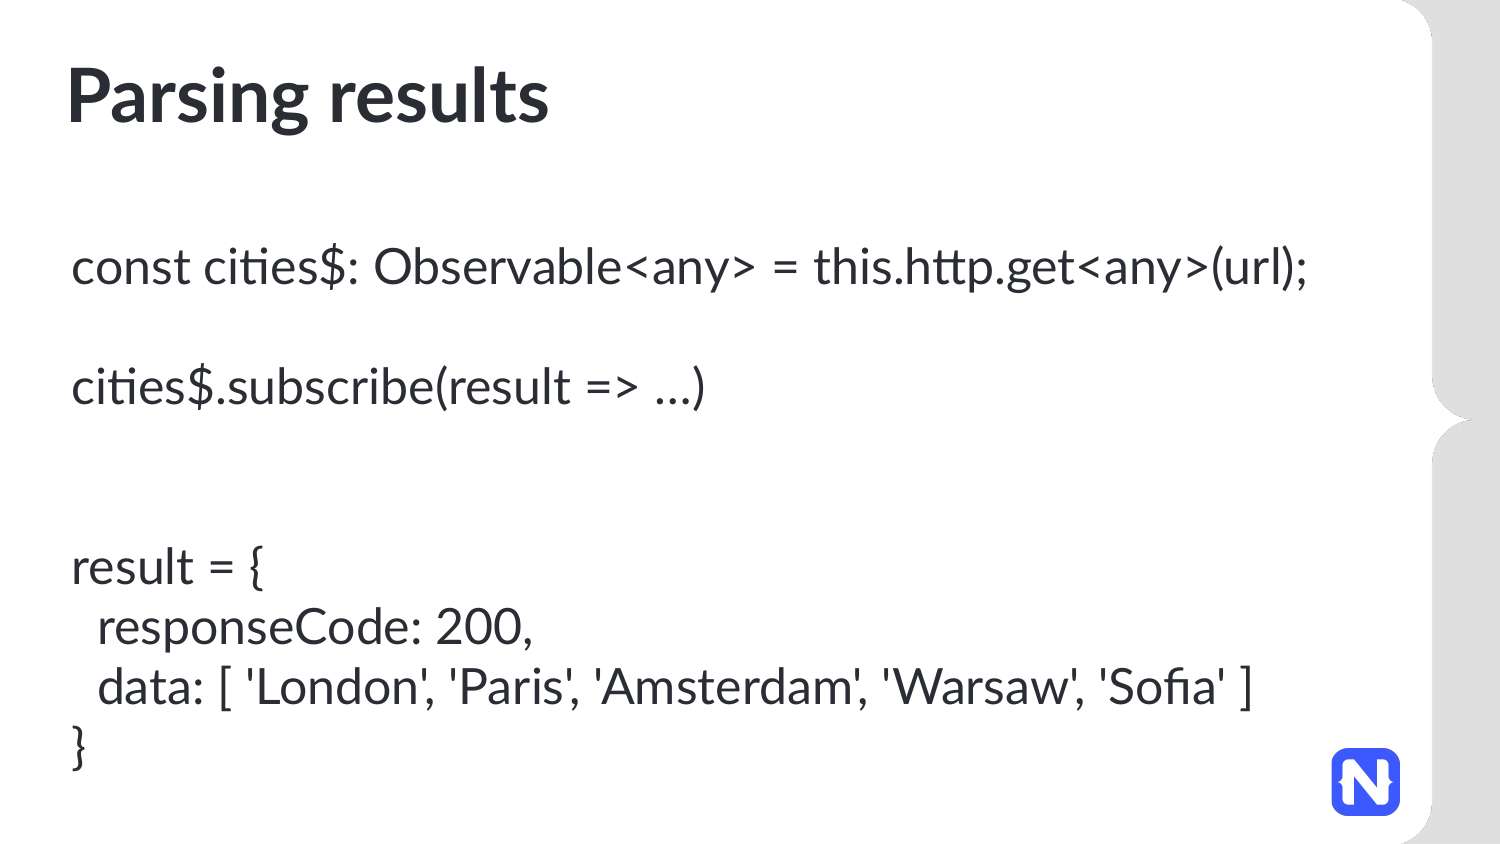

# Parsing results
const cities$: Observable<any> = this.http.get<any>(url);

cities$.subscribe(result => …)

result = {
  responseCode: 200,
  data: [ 'London', 'Paris', 'Amsterdam', 'Warsaw', 'Sofia' ]
}